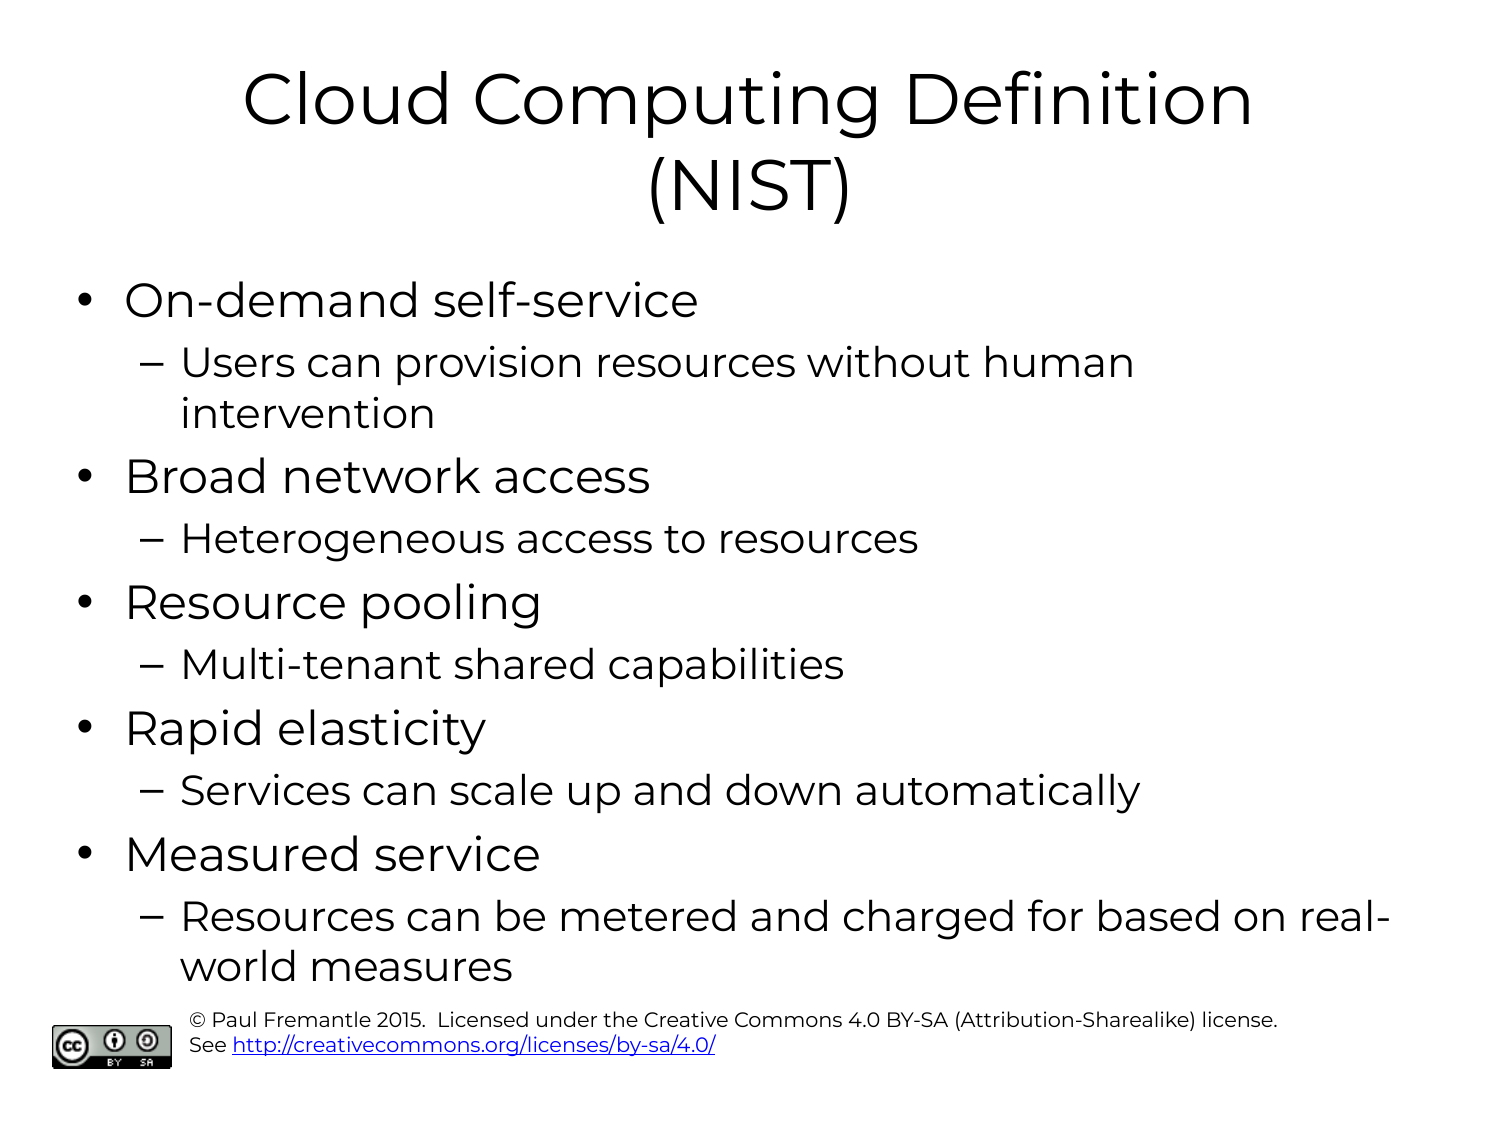

# Cloud Computing Definition (NIST)
On-demand self-service
Users can provision resources without human intervention
Broad network access
Heterogeneous access to resources
Resource pooling
Multi-tenant shared capabilities
Rapid elasticity
Services can scale up and down automatically
Measured service
Resources can be metered and charged for based on real-world measures